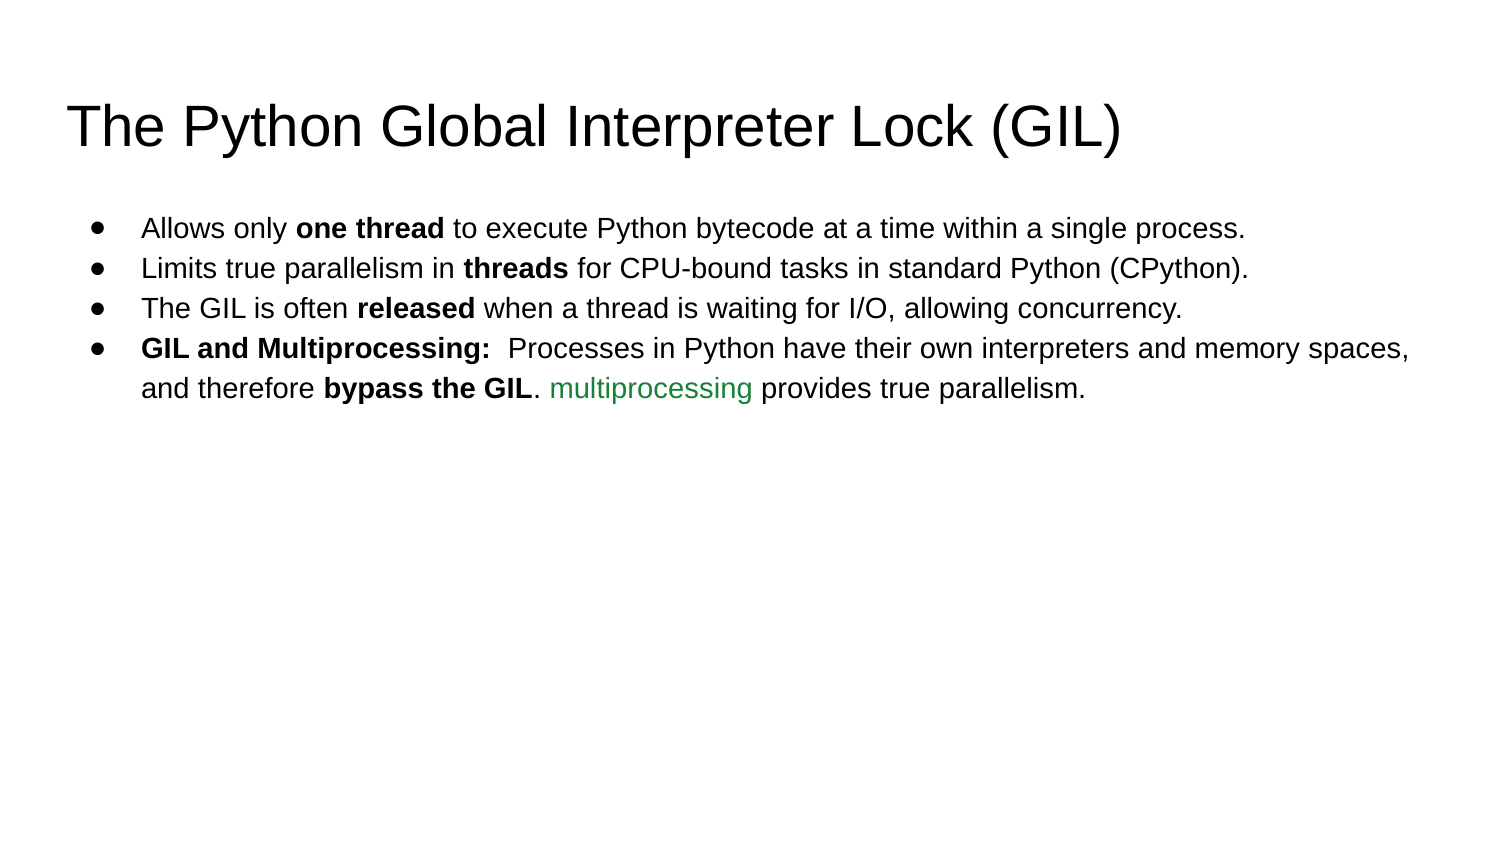

# The Python Global Interpreter Lock (GIL)
Allows only one thread to execute Python bytecode at a time within a single process.
Limits true parallelism in threads for CPU-bound tasks in standard Python (CPython).
The GIL is often released when a thread is waiting for I/O, allowing concurrency.
GIL and Multiprocessing:  Processes in Python have their own interpreters and memory spaces, and therefore bypass the GIL. multiprocessing provides true parallelism.